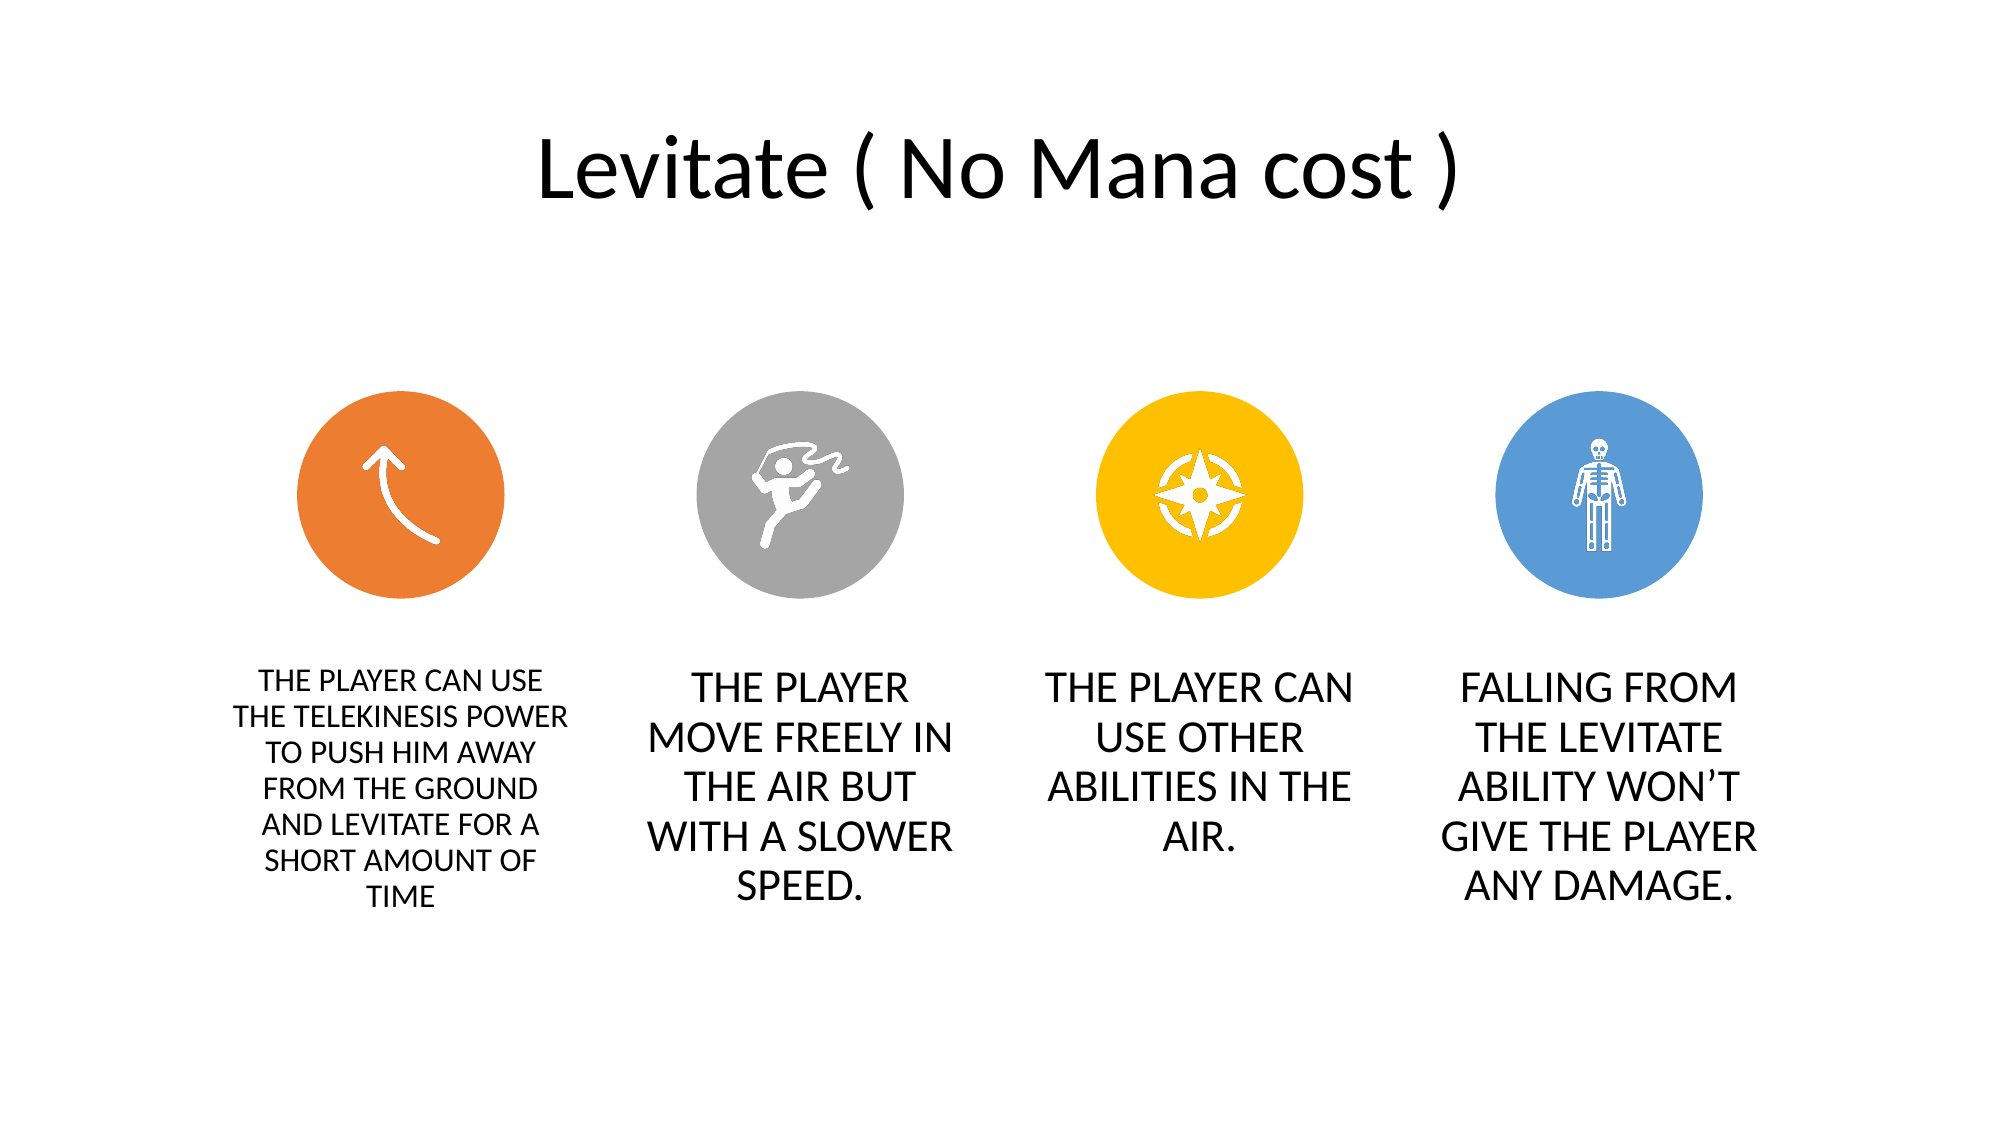

# Levitate ( No Mana cost )
The player can use the telekinesis power to push him away from the ground and levitate for a short amount of time
The player move freely in the air but with a slower speed.
The player can use other abilities in the air.
Falling from the levitate ability won’t give the player any damage.